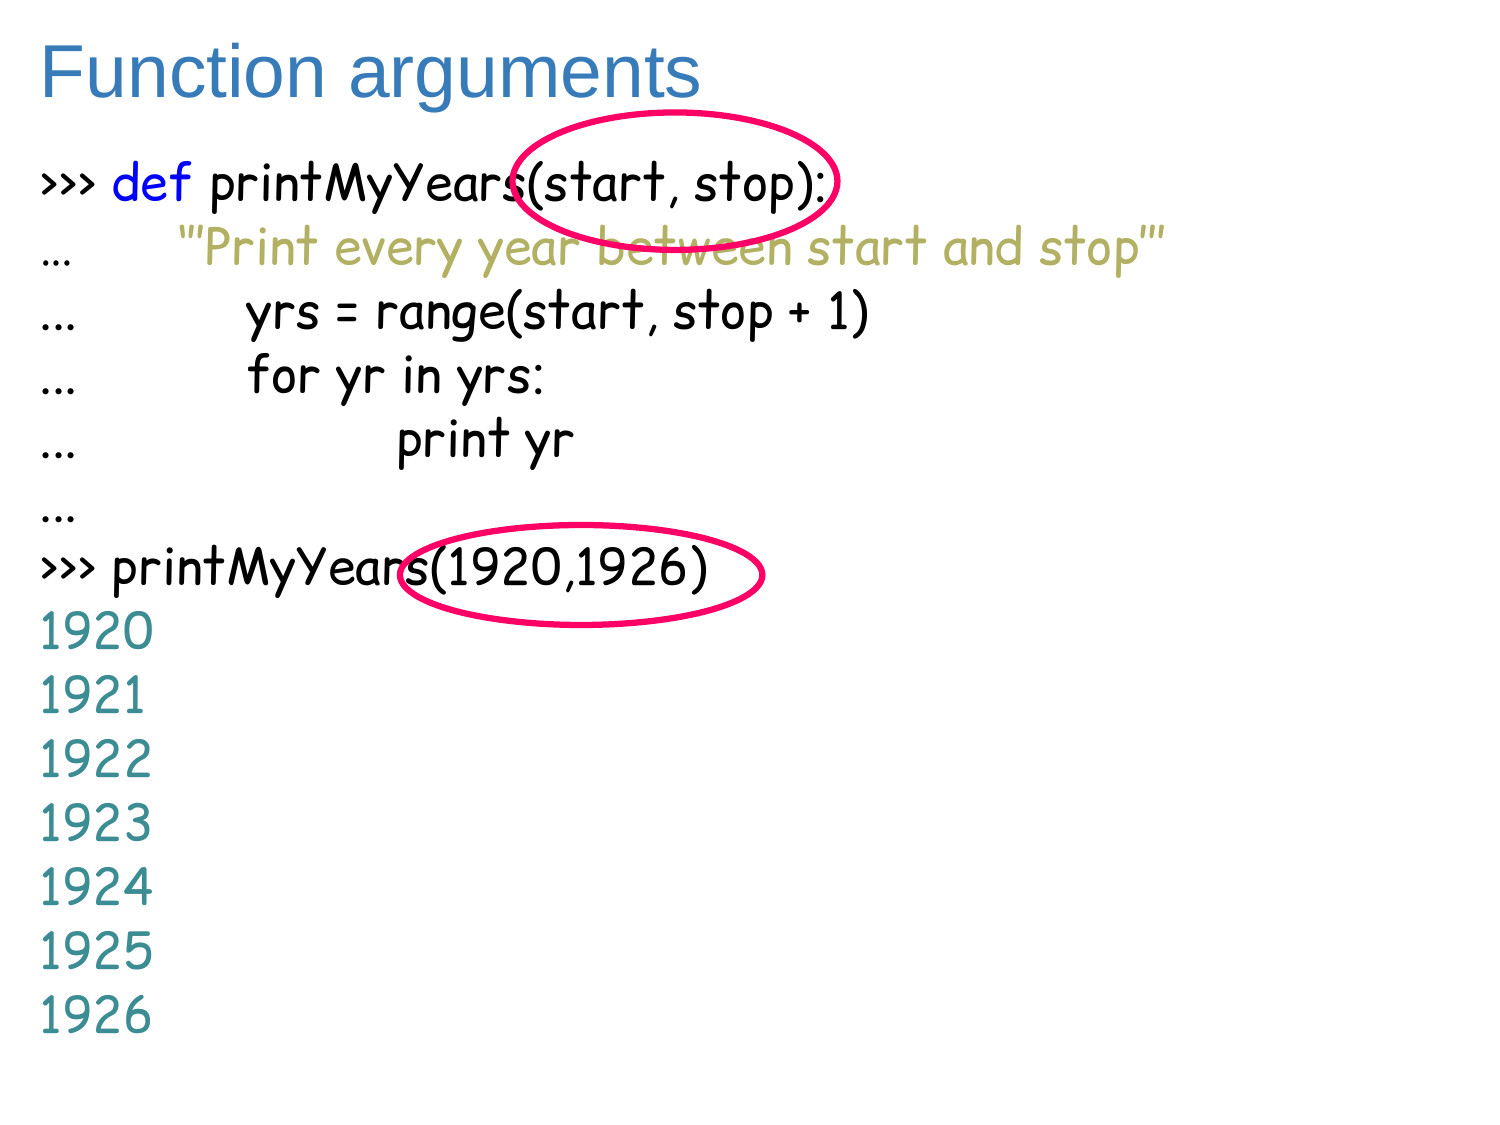

# Function arguments

>>> def printMyYears(start, stop):
…       ‘’’Print every year between start and stop’’’
... 		yrs = range(start, stop + 1)
... 		for yr in yrs:
... 			print yr
...
>>> printMyYears(1920,1926)
1920
1921
1922
1923
1924
1925
1926